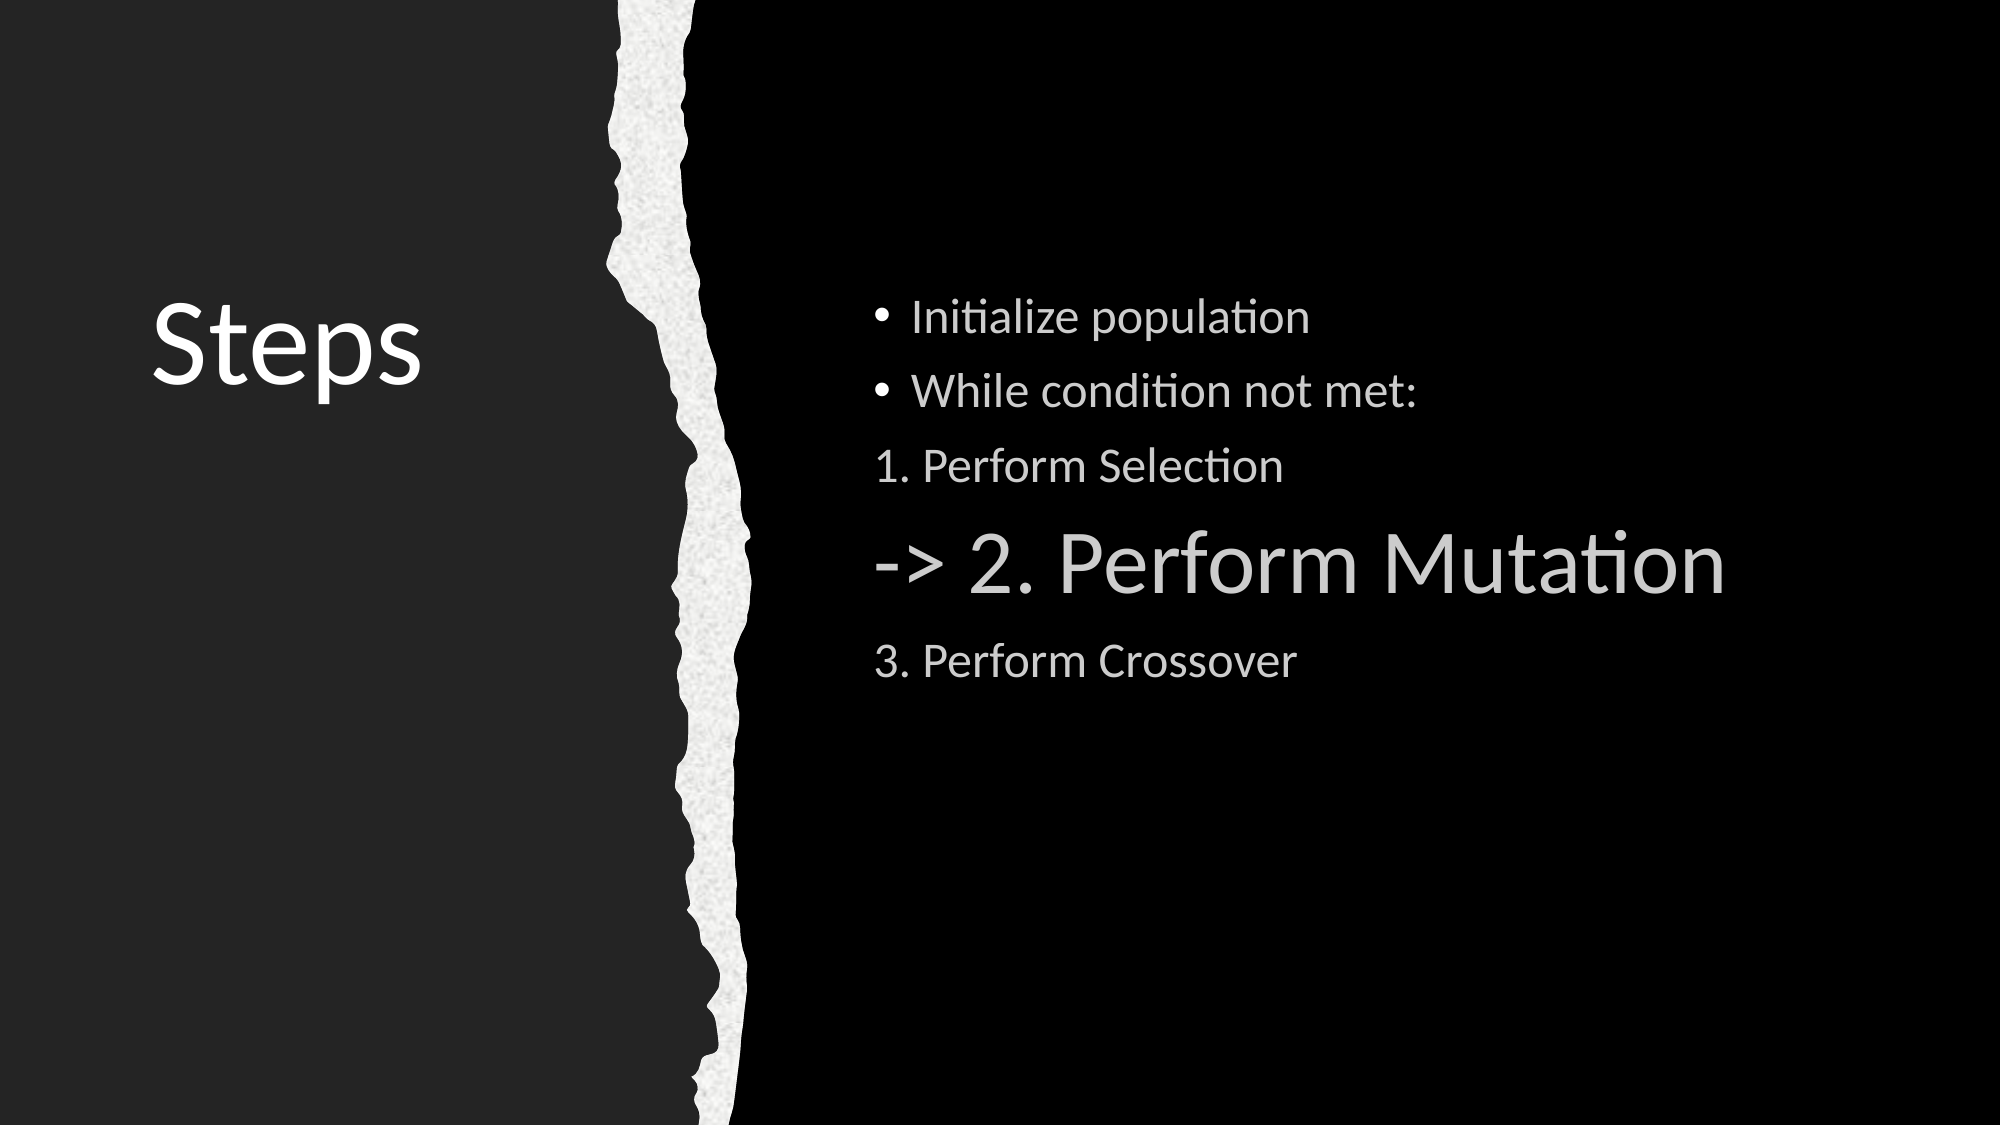

# Steps
Initialize population
While condition not met:
1. Perform Selection
-> 2. Perform Mutation
3. Perform Crossover